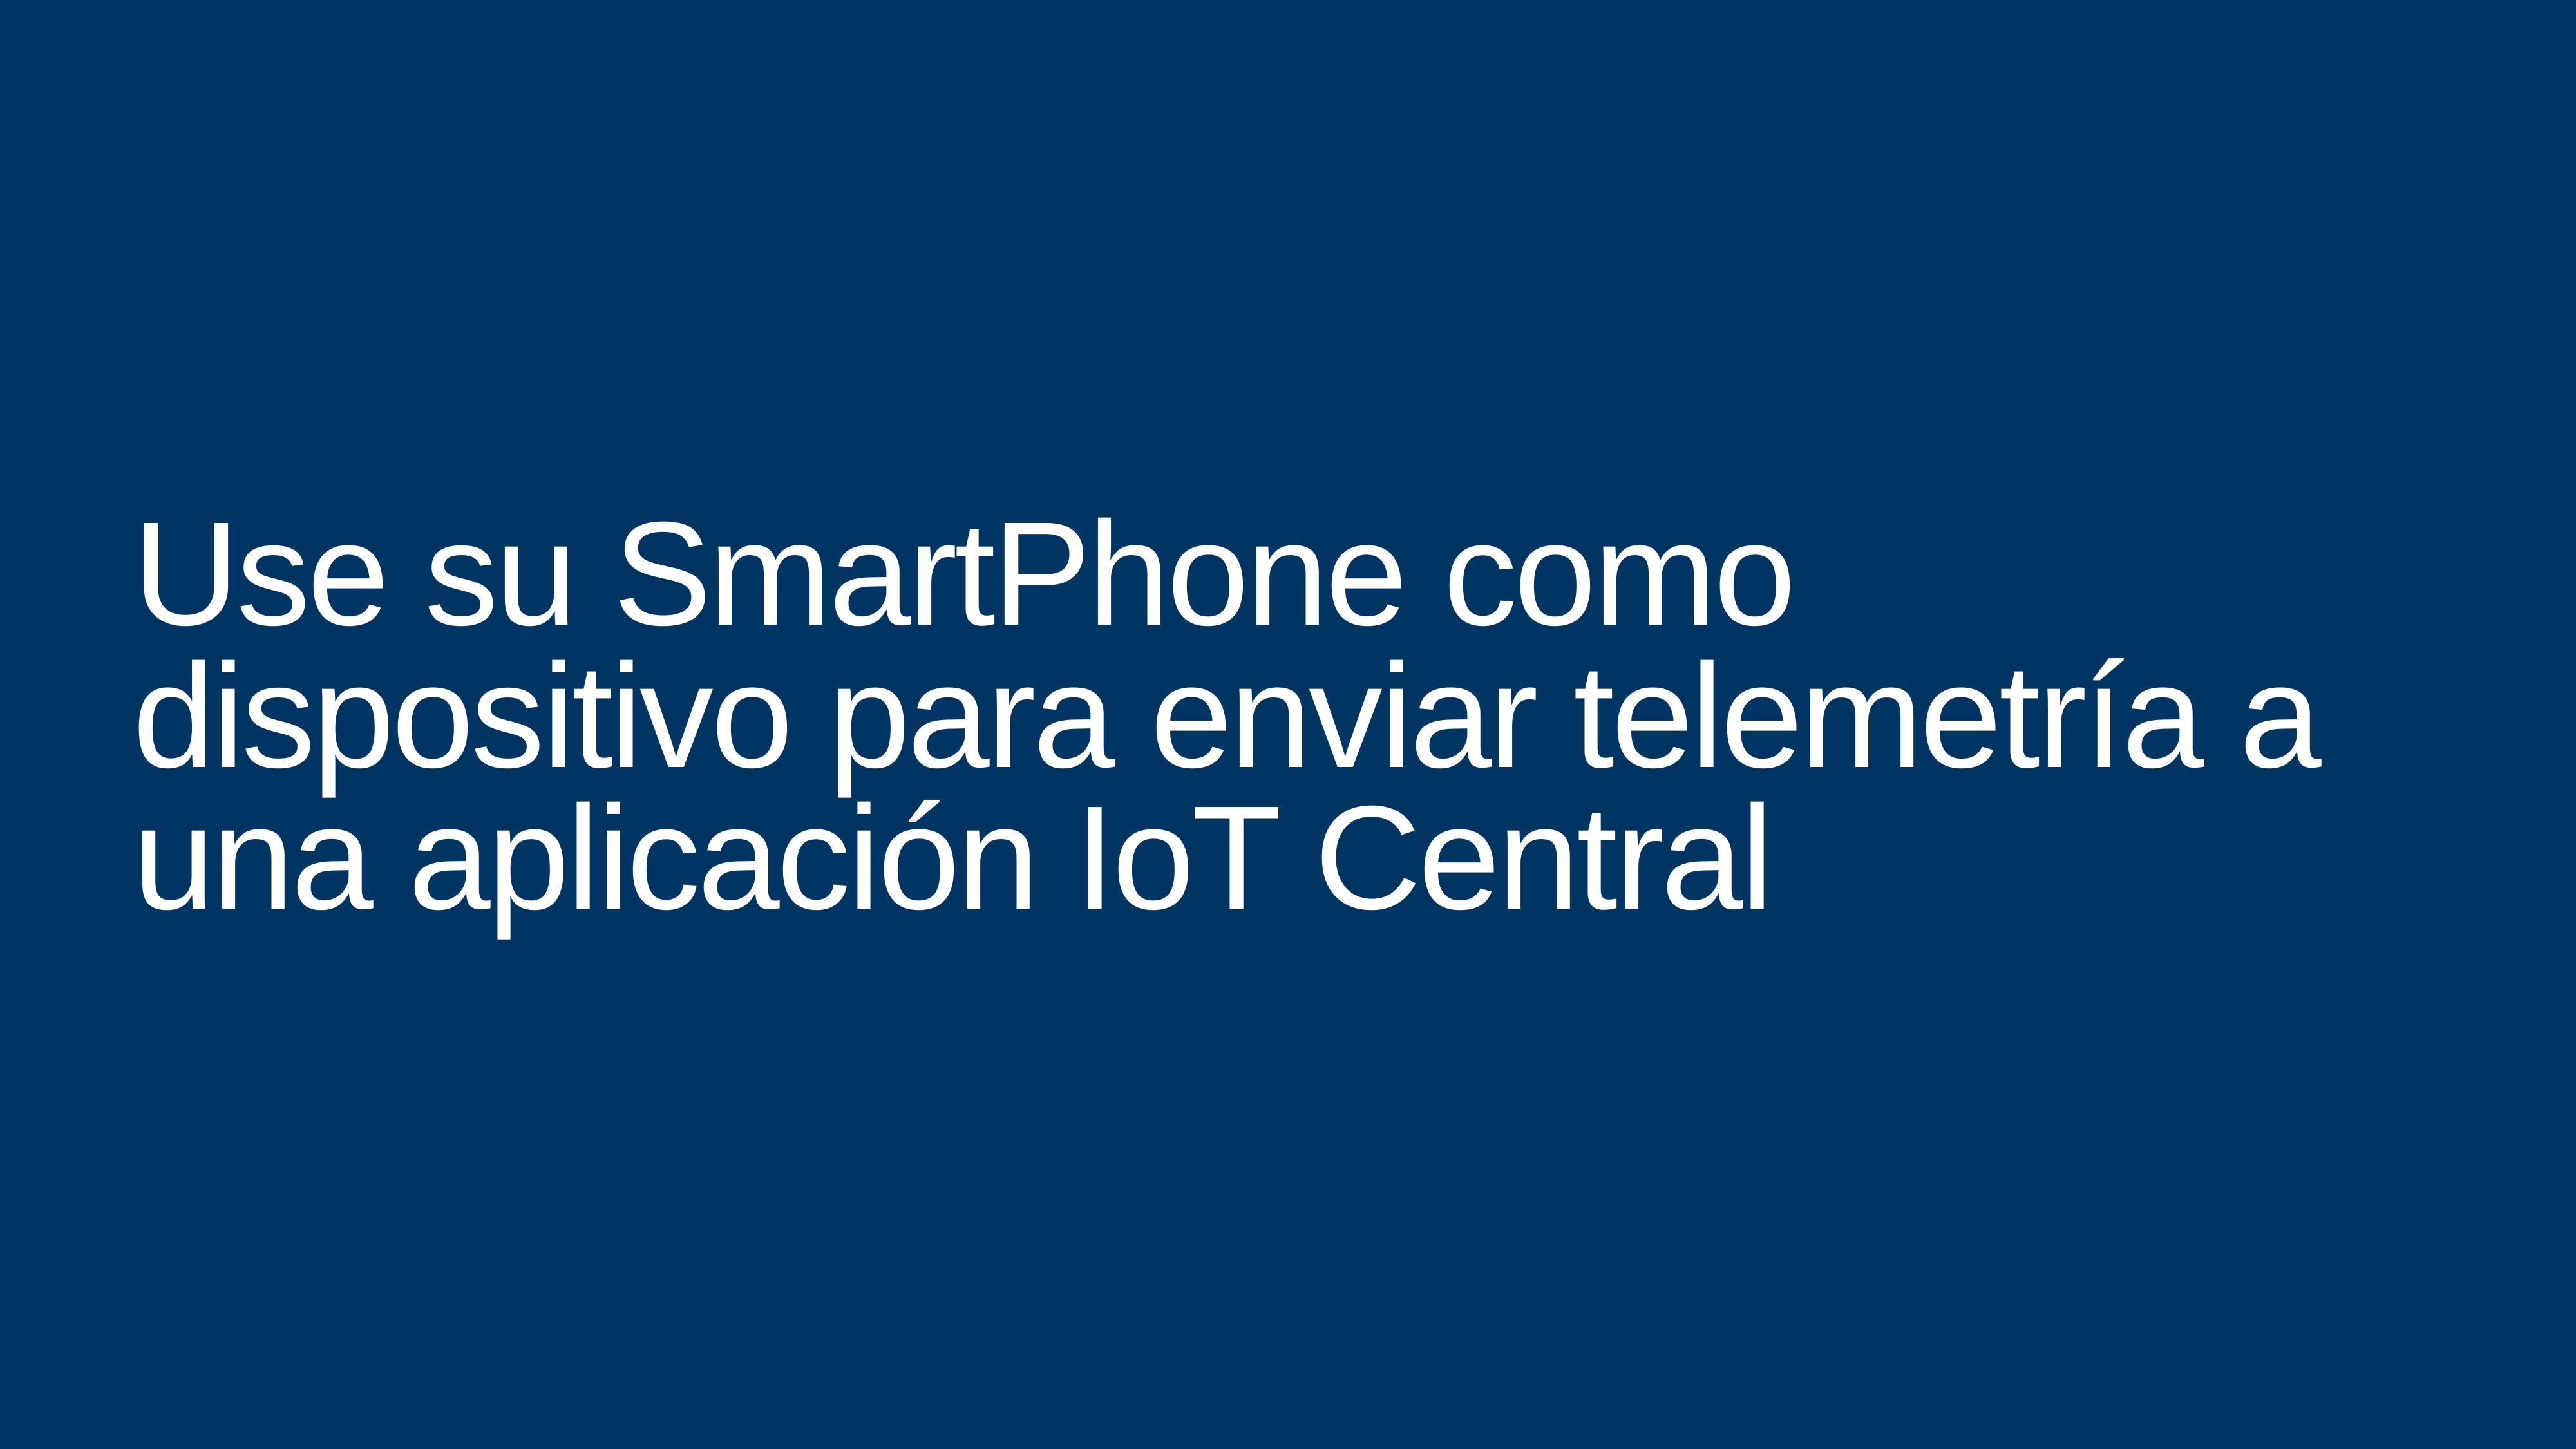

# Use su SmartPhone como dispositivo para enviar telemetría a una aplicación IoT Central